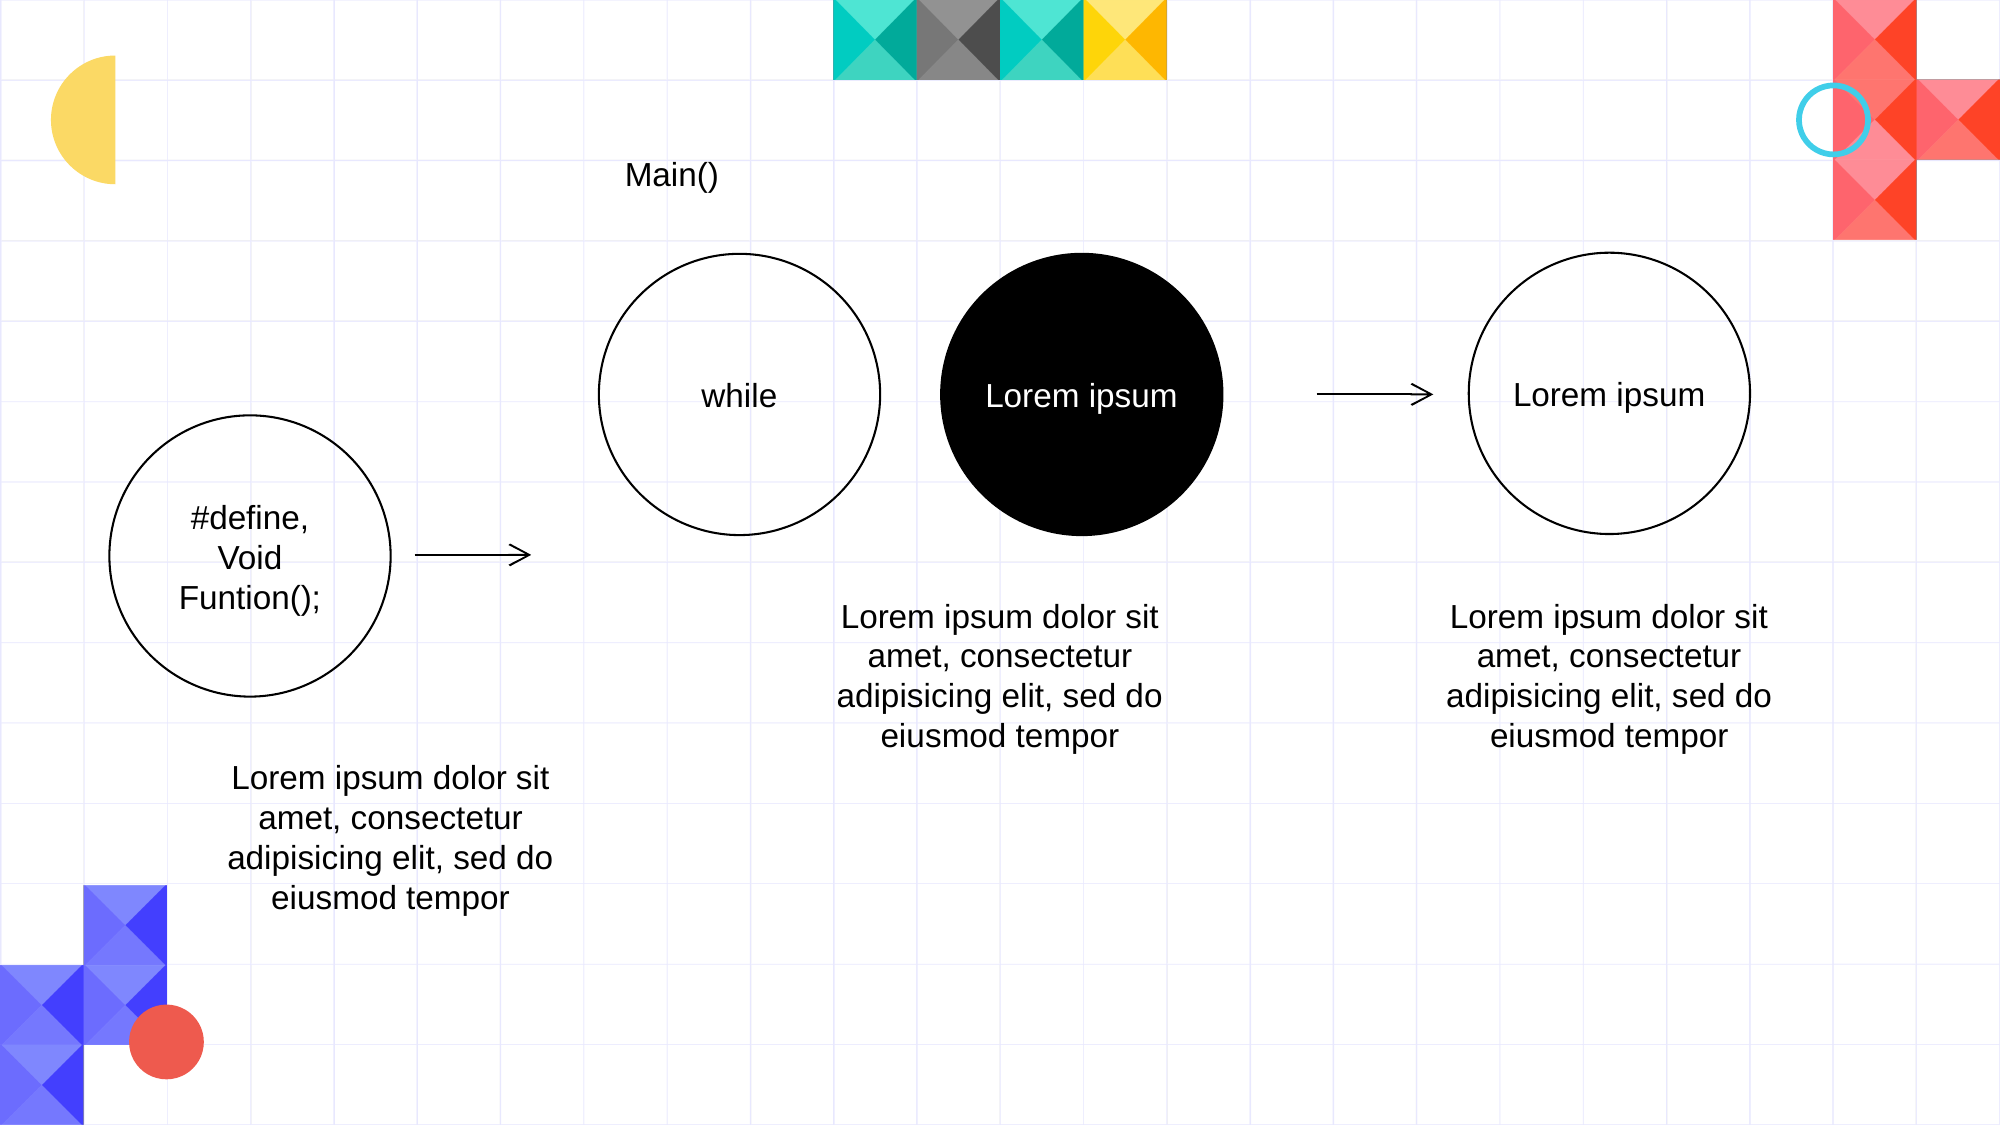

Main()
Lorem ipsum
while
Lorem ipsum
#define,
Void Funtion();
Lorem ipsum dolor sit amet, consectetur adipisicing elit, sed do eiusmod tempor
Lorem ipsum dolor sit amet, consectetur adipisicing elit, sed do eiusmod tempor
Lorem ipsum dolor sit amet, consectetur adipisicing elit, sed do eiusmod tempor